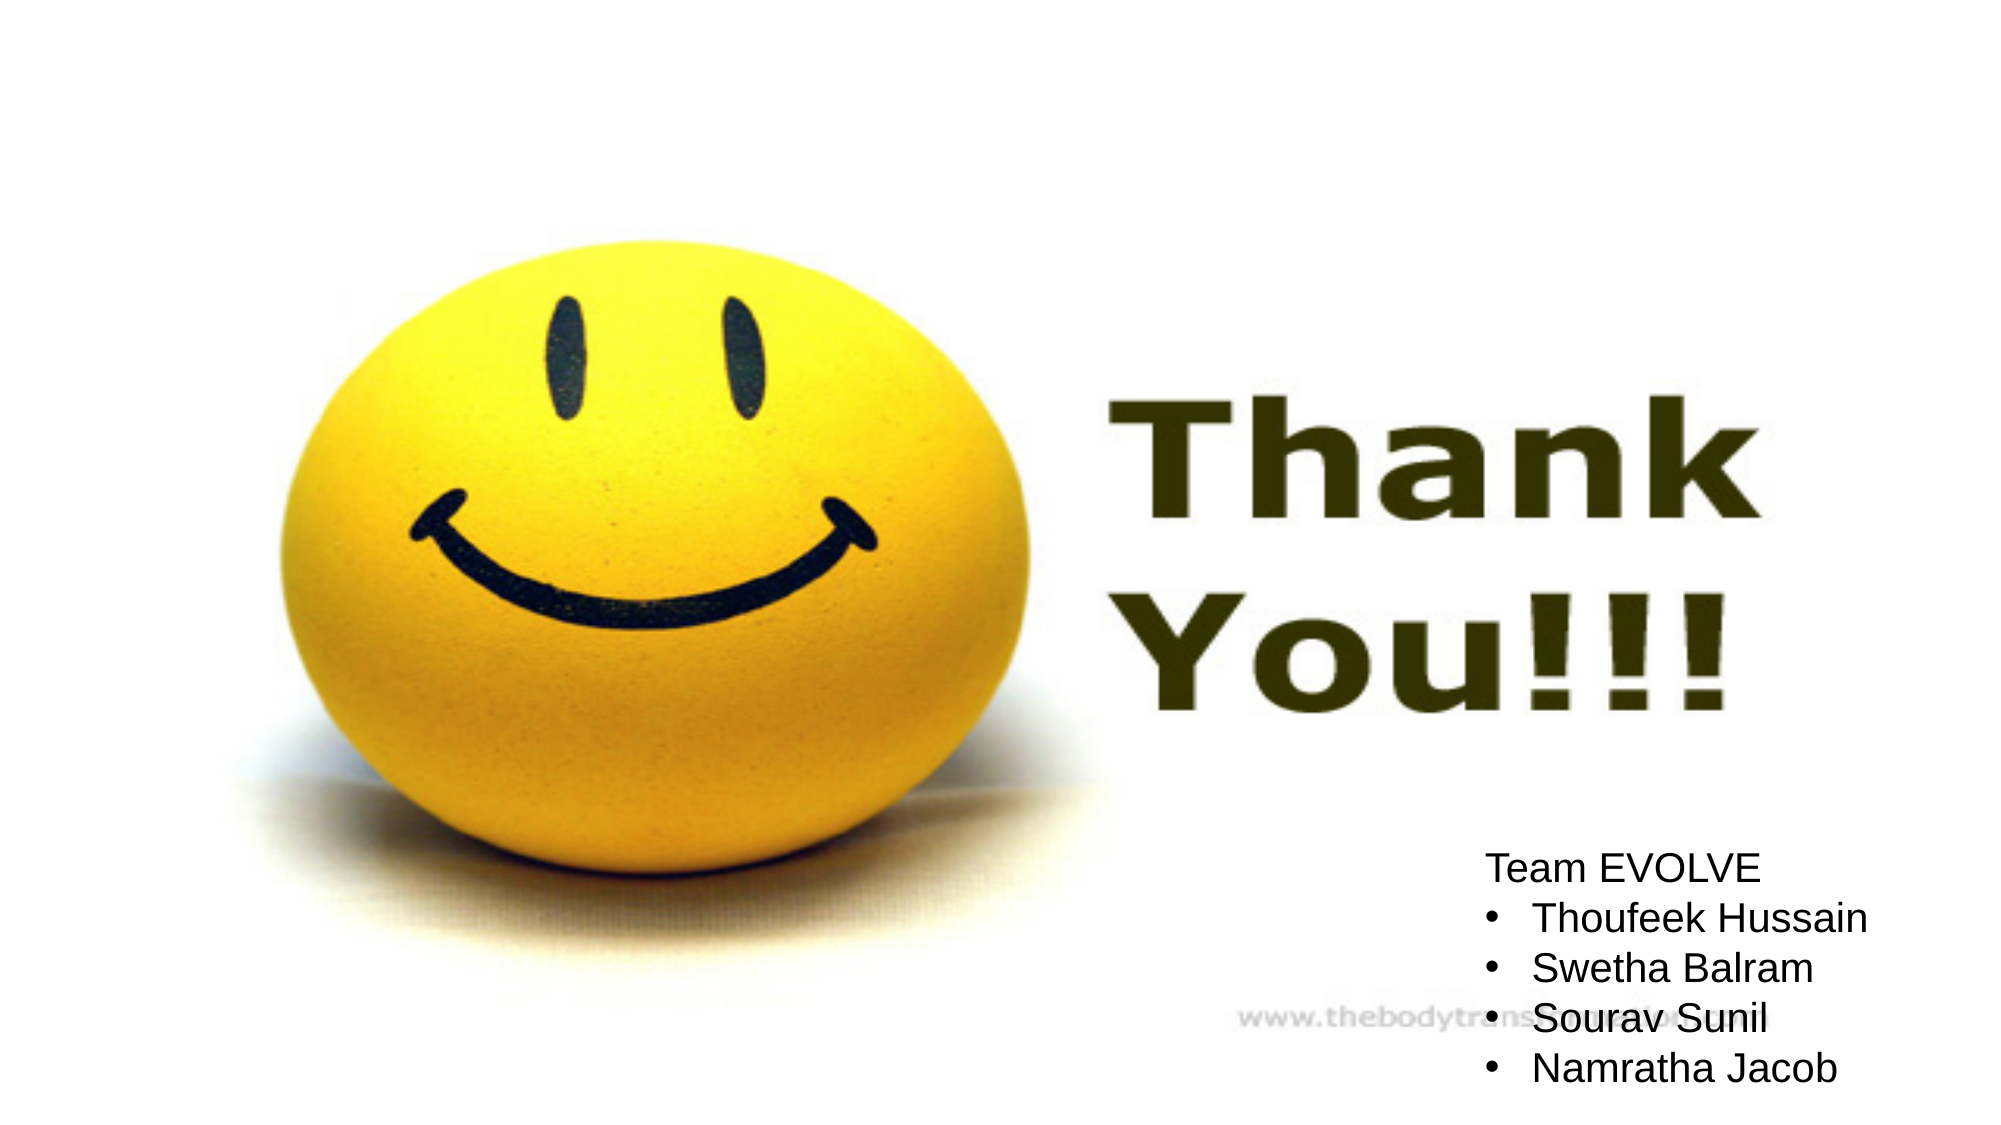

Team EVOLVE
Thoufeek Hussain
Swetha Balram
Sourav Sunil
Namratha Jacob